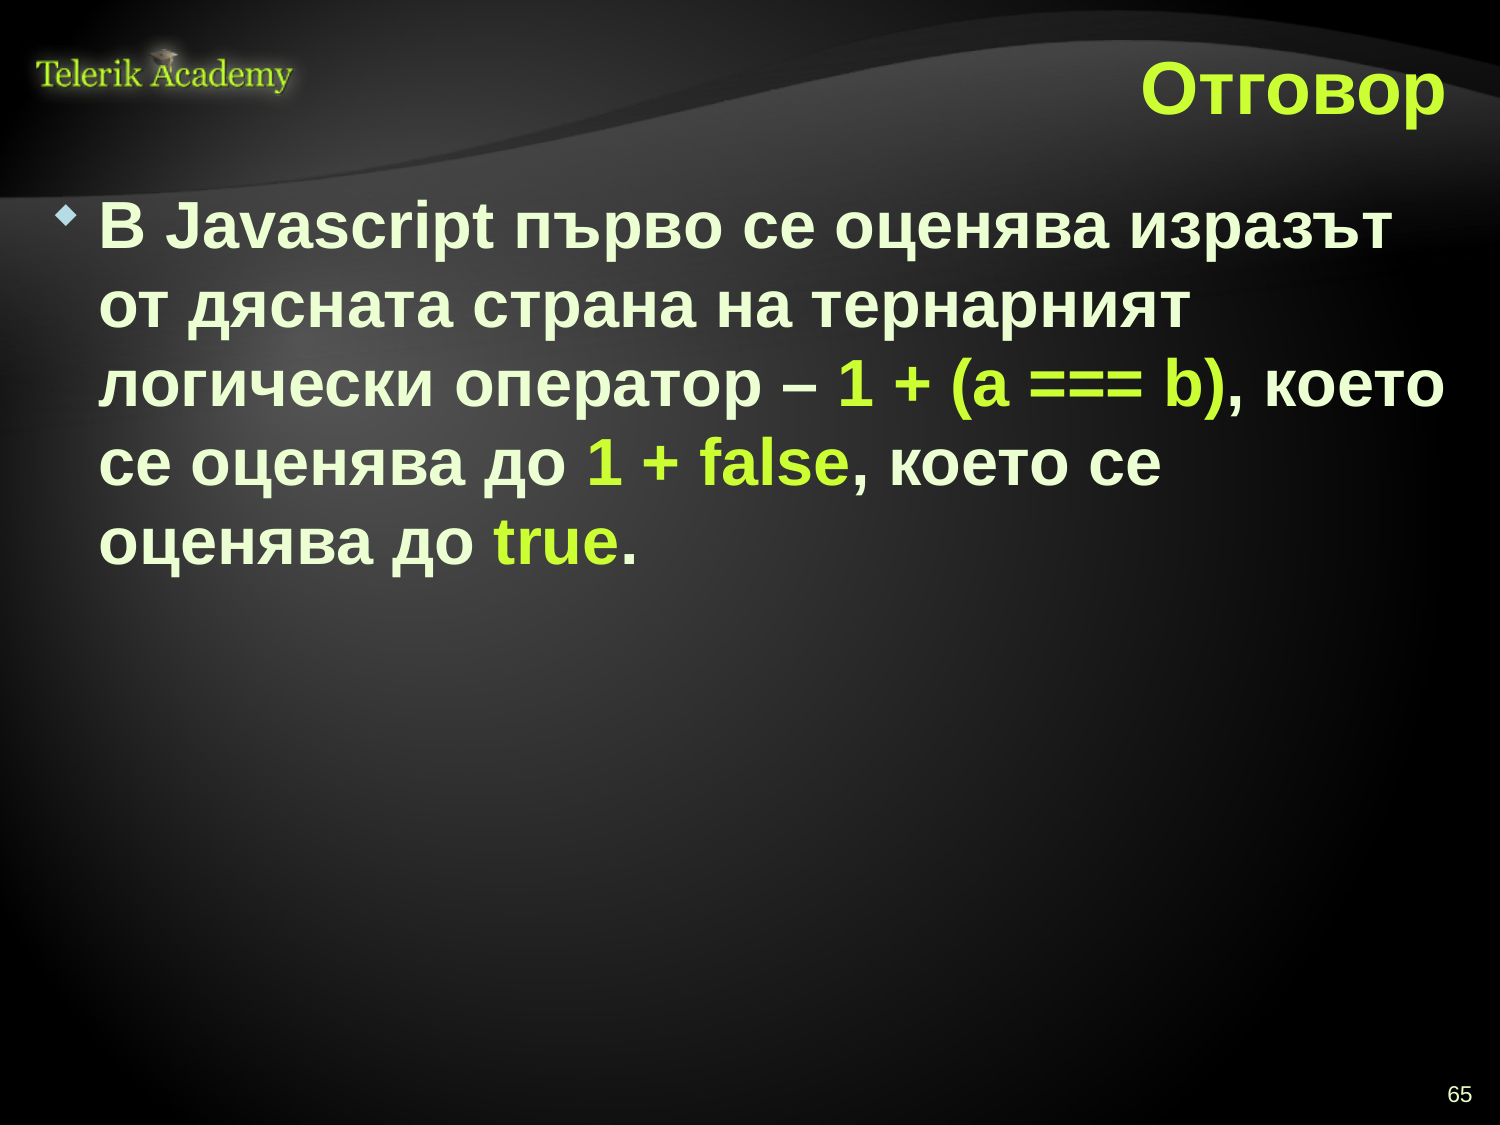

# Отговор
В Javascript първо се оценява изразът от дясната страна на тернарният логически оператор – 1 + (a === b), което се оценява до 1 + false, което се оценява до true.
65